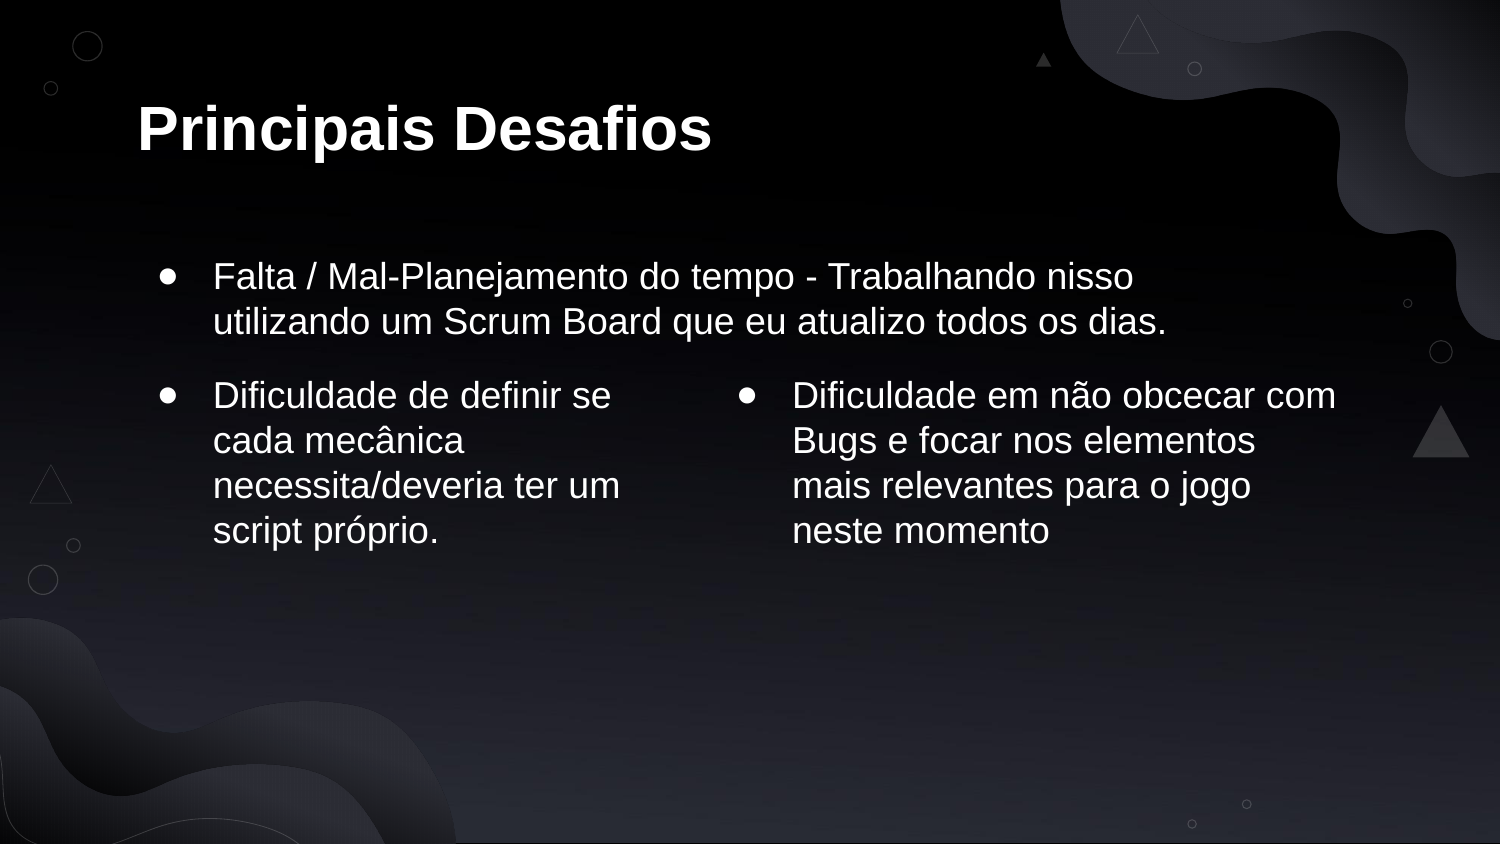

# Principais Desafios
Falta / Mal-Planejamento do tempo - Trabalhando nisso utilizando um Scrum Board que eu atualizo todos os dias.

Dificuldade de definir se cada mecânica necessita/deveria ter um script próprio.

Dificuldade em não obcecar com Bugs e focar nos elementos mais relevantes para o jogo neste momento